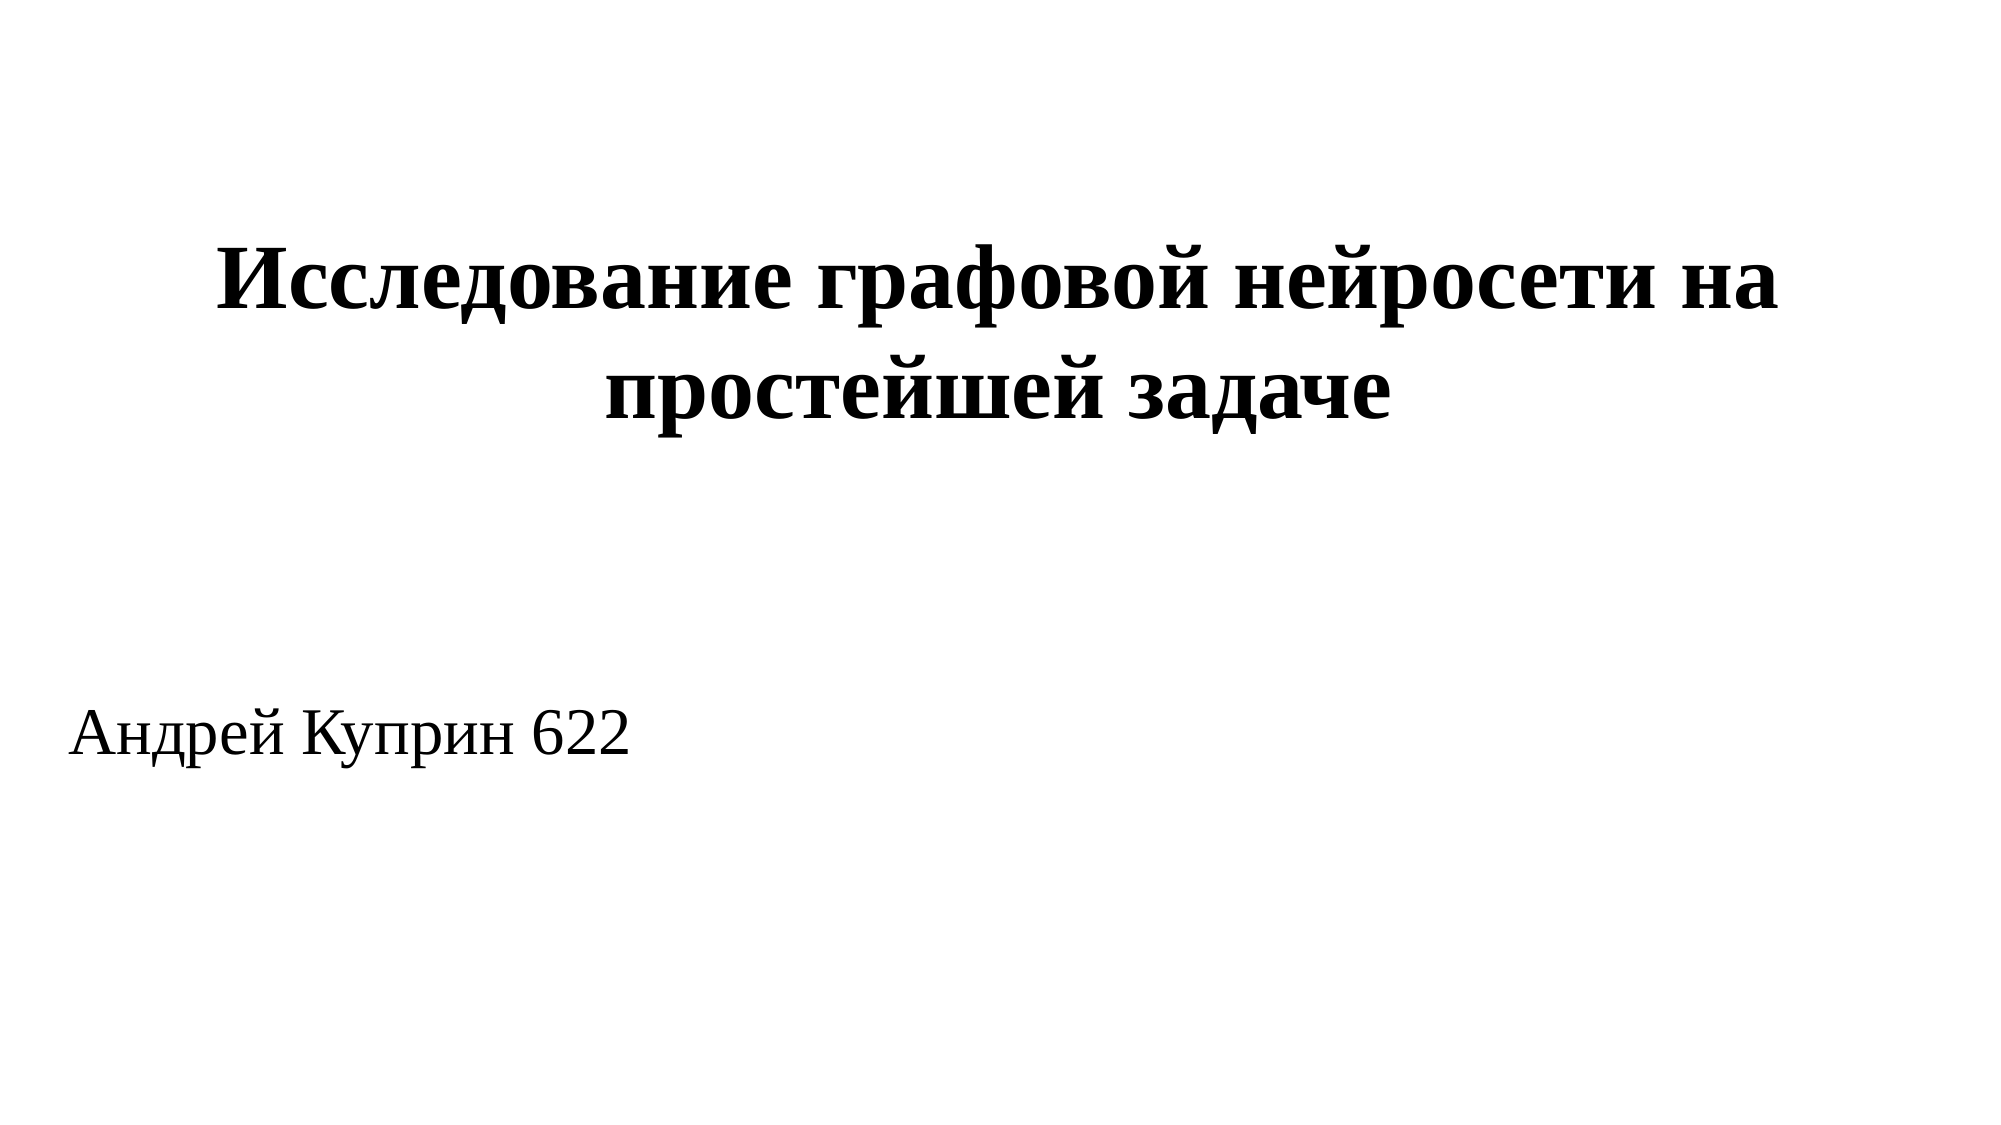

# Исследование графовой нейросети на простейшей задаче
Андрей Куприн 622